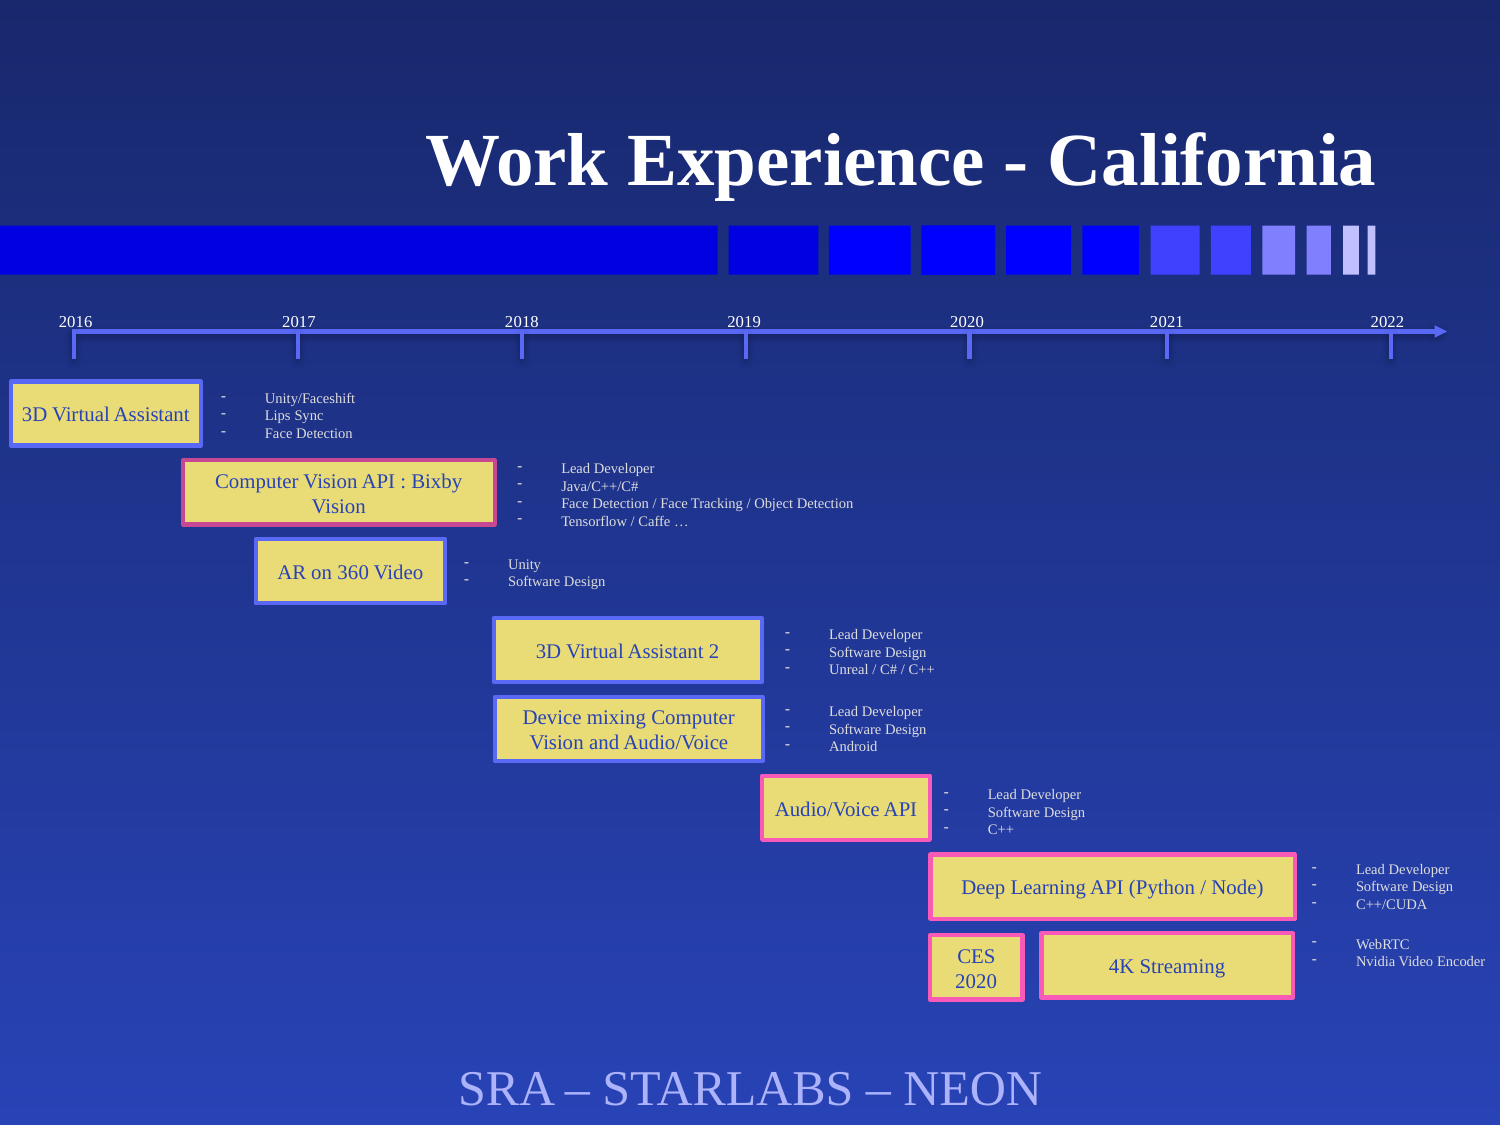

# Work Experience - California
2016
2017
2018
2019
2020
2021
2022

Unity/Faceshift
Lips Sync
Face Detection

3D Virtual Assistant
Lead Developer
Java/C++/C#
Face Detection / Face Tracking / Object Detection
Tensorflow / Caffe …

Computer Vision API : Bixby Vision

AR on 360 Video
Unity
Software Design
Lead Developer
Software Design
Unreal / C# / C++

3D Virtual Assistant 2
Lead Developer
Software Design
Android

Device mixing Computer Vision and Audio/Voice

Audio/Voice API
Lead Developer
Software Design
C++
Lead Developer
Software Design
C++/CUDA

Deep Learning API (Python / Node)
WebRTC
Nvidia Video Encoder

4K Streaming

CES 2020
SRA – STARLABS – NEON